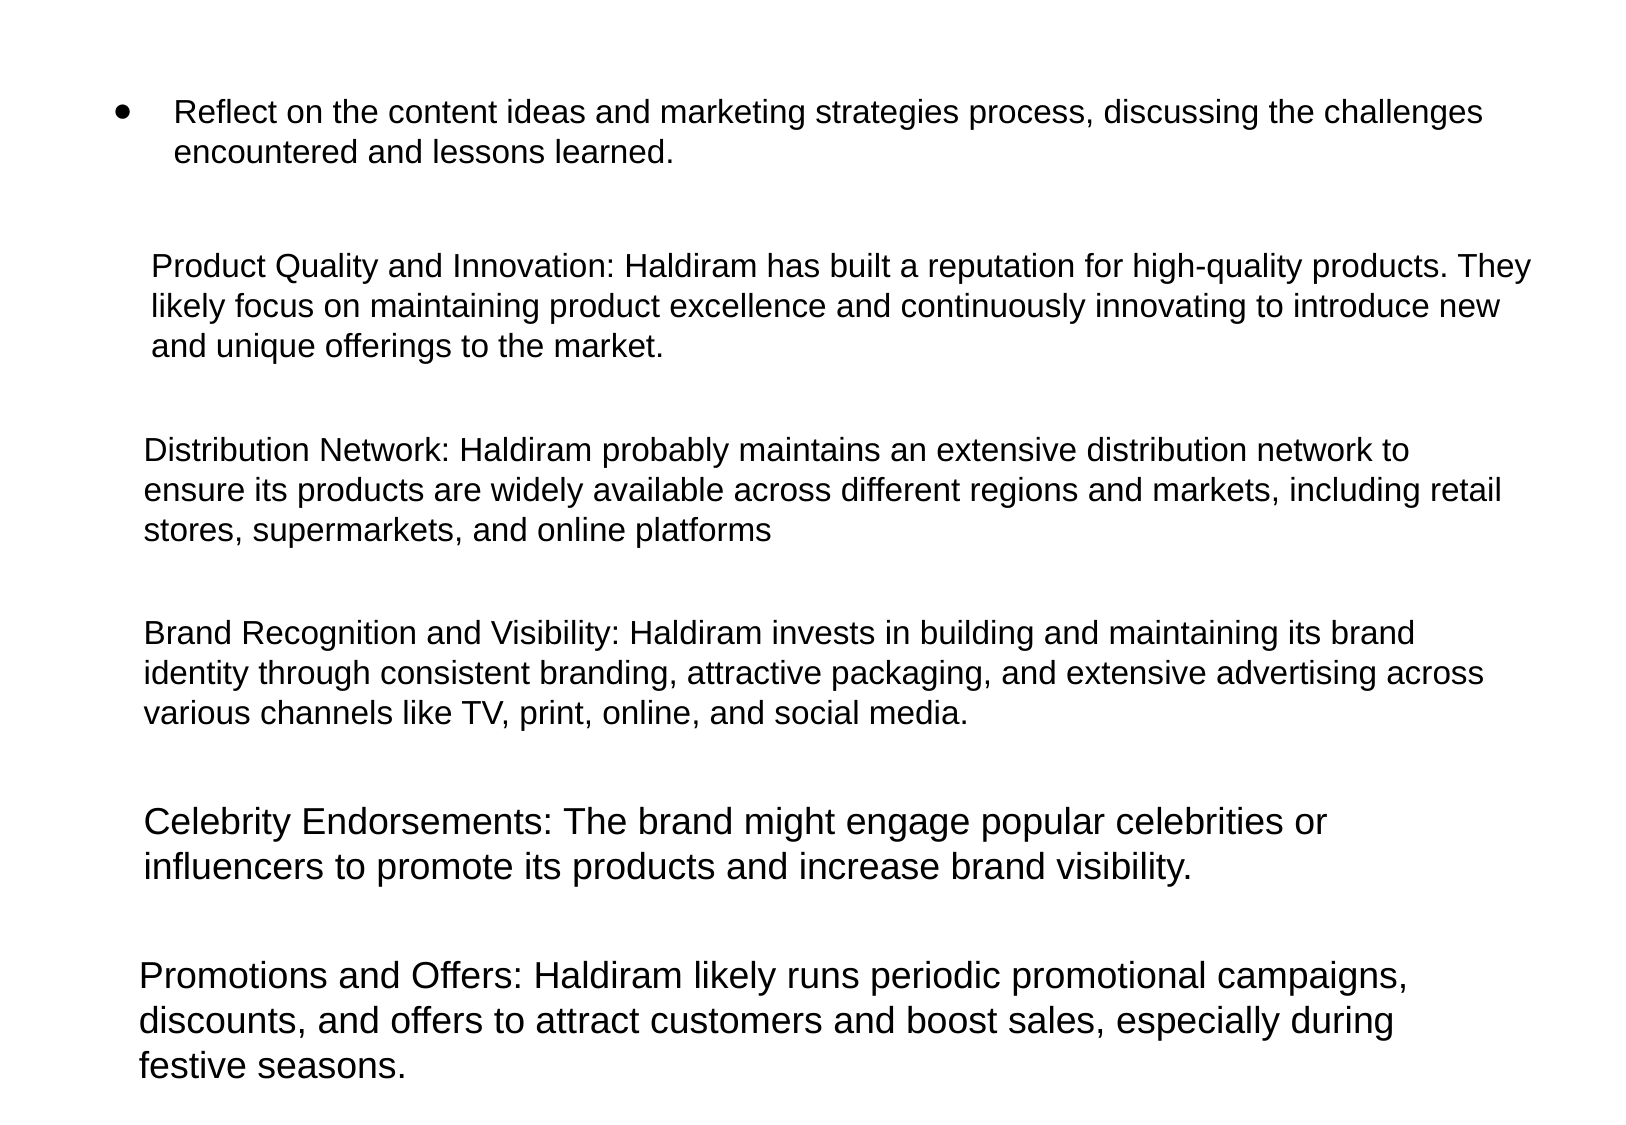

Reflect on the content ideas and marketing strategies process, discussing the challenges encountered and lessons learned.
Product Quality and Innovation: Haldiram has built a reputation for high-quality products. They likely focus on maintaining product excellence and continuously innovating to introduce new and unique offerings to the market.
Distribution Network: Haldiram probably maintains an extensive distribution network to ensure its products are widely available across different regions and markets, including retail stores, supermarkets, and online platforms
Brand Recognition and Visibility: Haldiram invests in building and maintaining its brand identity through consistent branding, attractive packaging, and extensive advertising across various channels like TV, print, online, and social media.
Celebrity Endorsements: The brand might engage popular celebrities or influencers to promote its products and increase brand visibility.
Promotions and Offers: Haldiram likely runs periodic promotional campaigns, discounts, and offers to attract customers and boost sales, especially during festive seasons.